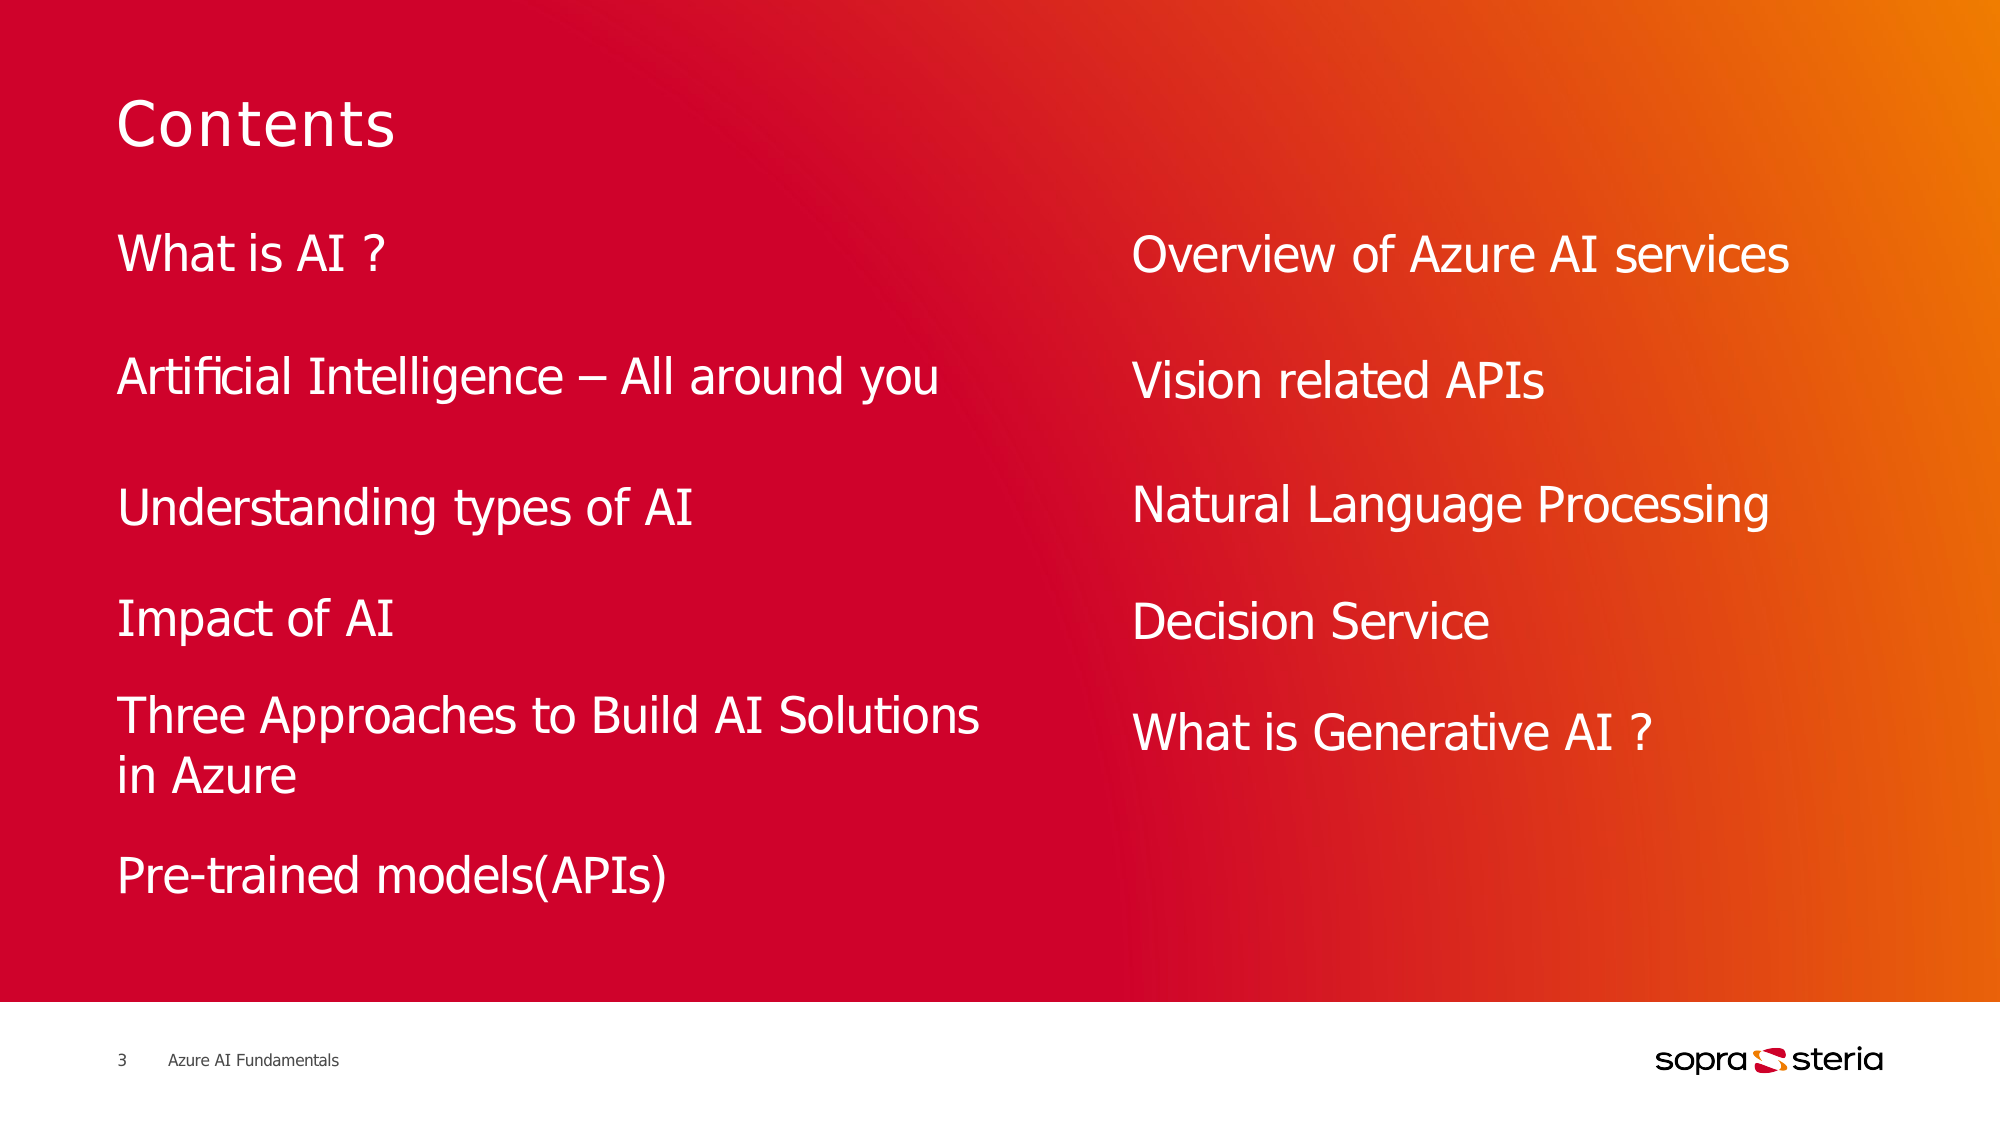

# Contents
What is AI ?
Overview of Azure AI services
Artificial Intelligence – All around you
Vision related APIs
Understanding types of AI
Natural Language Processing
Impact of AI
Decision Service
What is Generative AI ?
Three Approaches to Build AI Solutions in Azure
Pre-trained models(APIs)
3
Azure AI Fundamentals